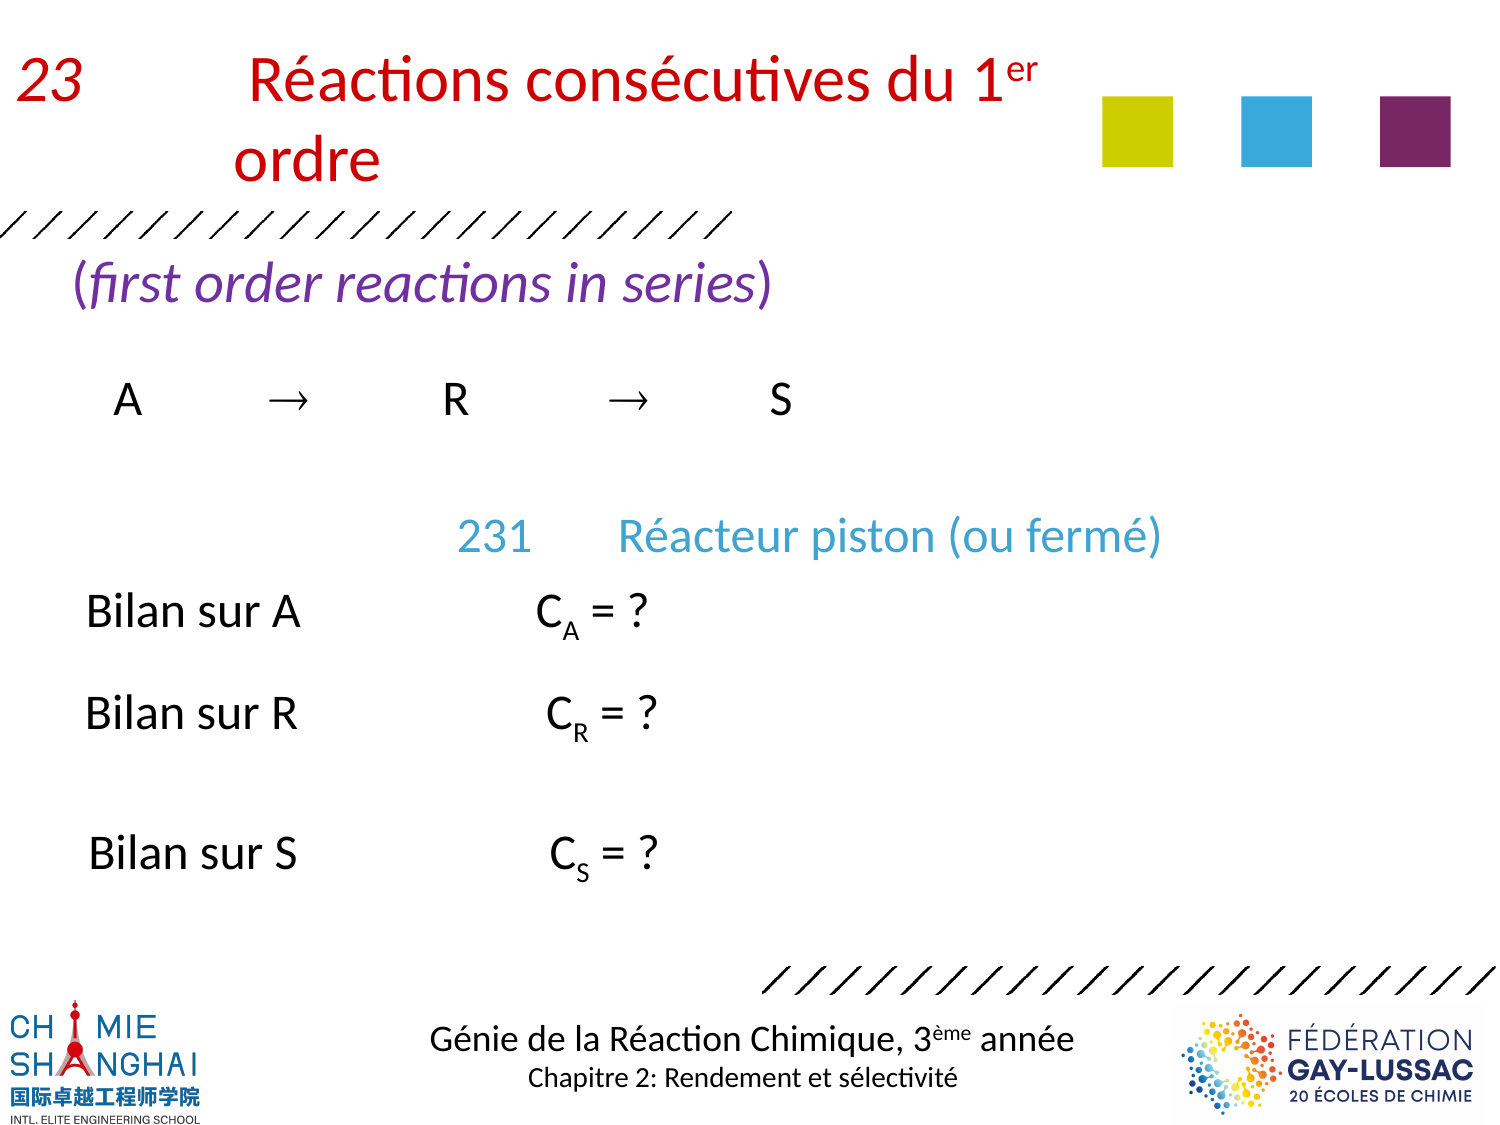

23	 Réactions consécutives du 1er ordre
# (first order reactions in series)
	A 		→ 	R 	 →  	S
		231	 Réacteur piston (ou fermé)
Bilan sur A		CA = ?
Bilan sur R 		 CR = ?
Bilan sur S		 CS = ?